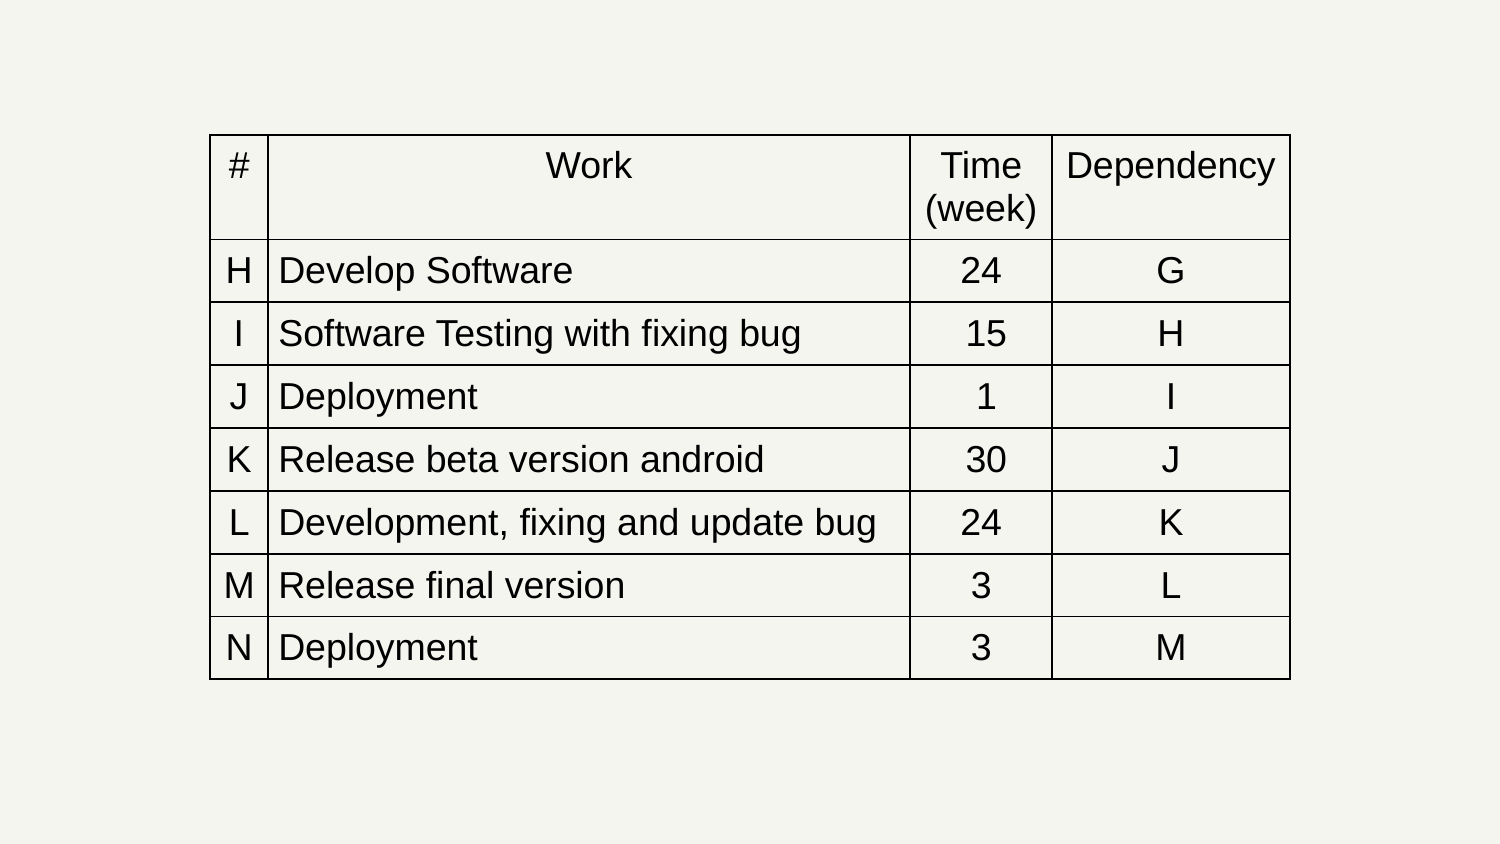

| # | Work | Time (week) | Dependency |
| --- | --- | --- | --- |
| H | Develop Software | 24 | G |
| I | Software Testing with fixing bug | 15 | H |
| J | Deployment | 1 | I |
| K | Release beta version android | 30 | J |
| L | Development, fixing and update bug | 24 | K |
| M | Release final version | 3 | L |
| N | Deployment | 3 | M |